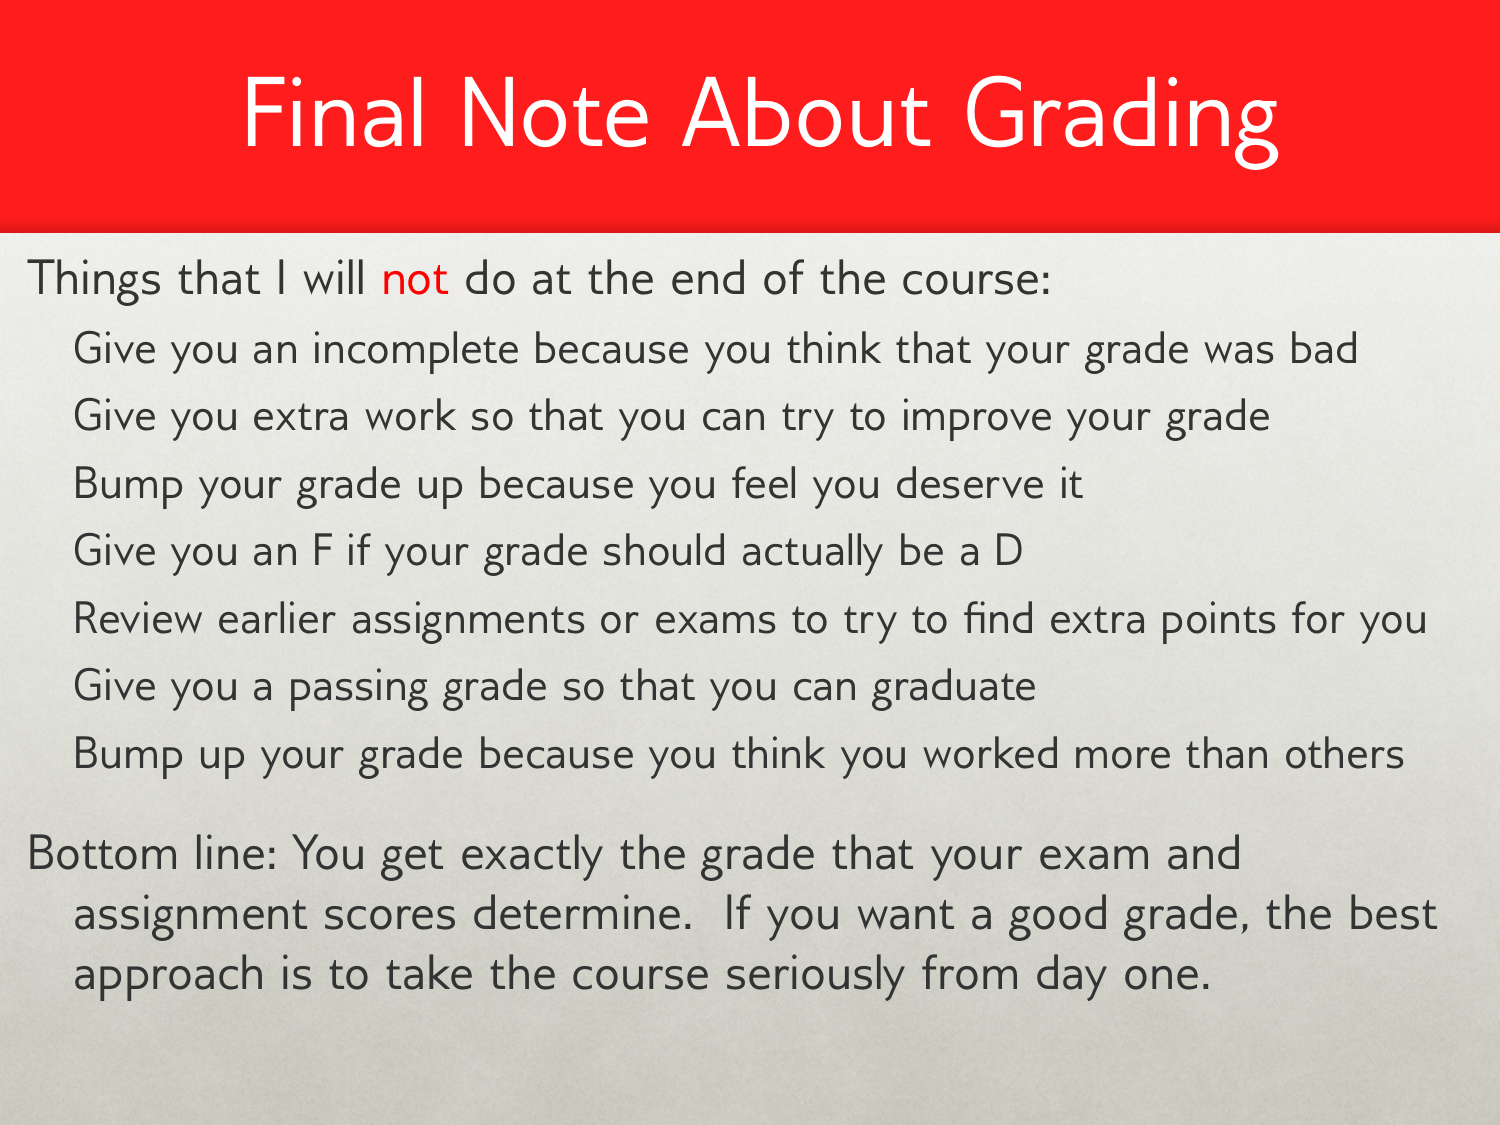

# Final Note About Grading
Things that I will not do at the end of the course:
Give you an incomplete because you think that your grade was bad
Give you extra work so that you can try to improve your grade
Bump your grade up because you feel you deserve it
Give you an F if your grade should actually be a D
Review earlier assignments or exams to try to find extra points for you
Give you a passing grade so that you can graduate
Bump up your grade because you think you worked more than others
Bottom line: You get exactly the grade that your exam and assignment scores determine.  If you want a good grade, the best approach is to take the course seriously from day one.